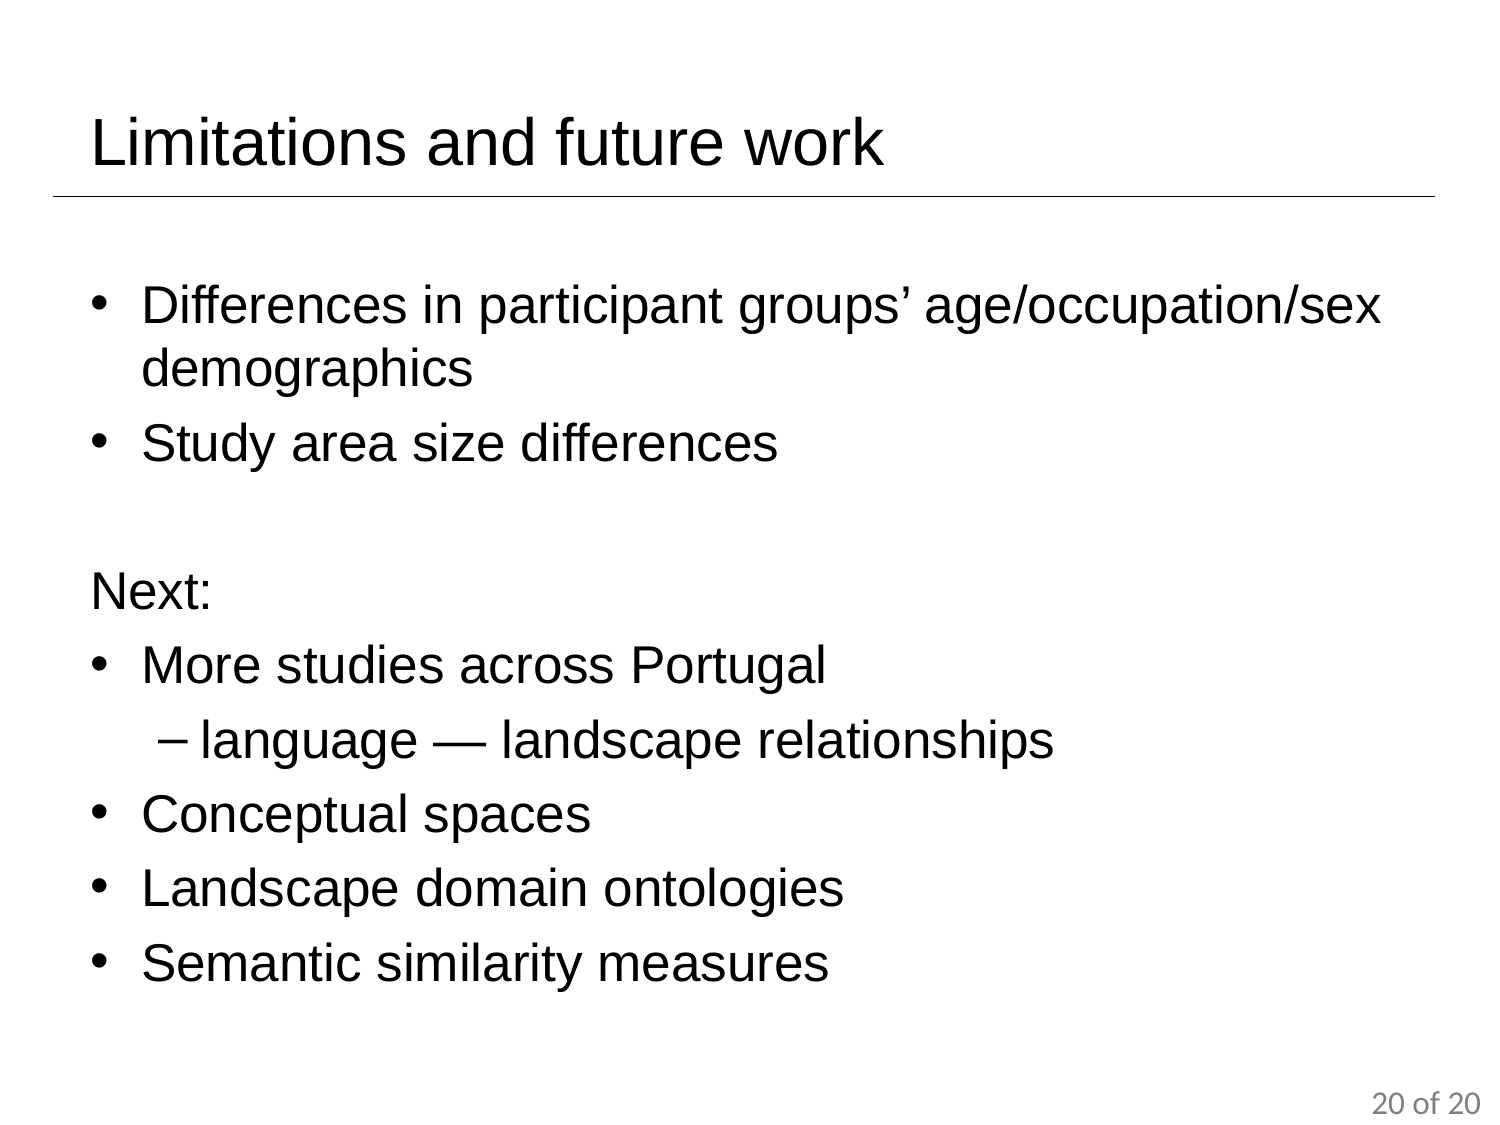

# Limitations and future work
Differences in participant groups’ age/occupation/sex demographics
Study area size differences

Next:
More studies across Portugal
language — landscape relationships
Conceptual spaces
Landscape domain ontologies
Semantic similarity measures

20 of 20